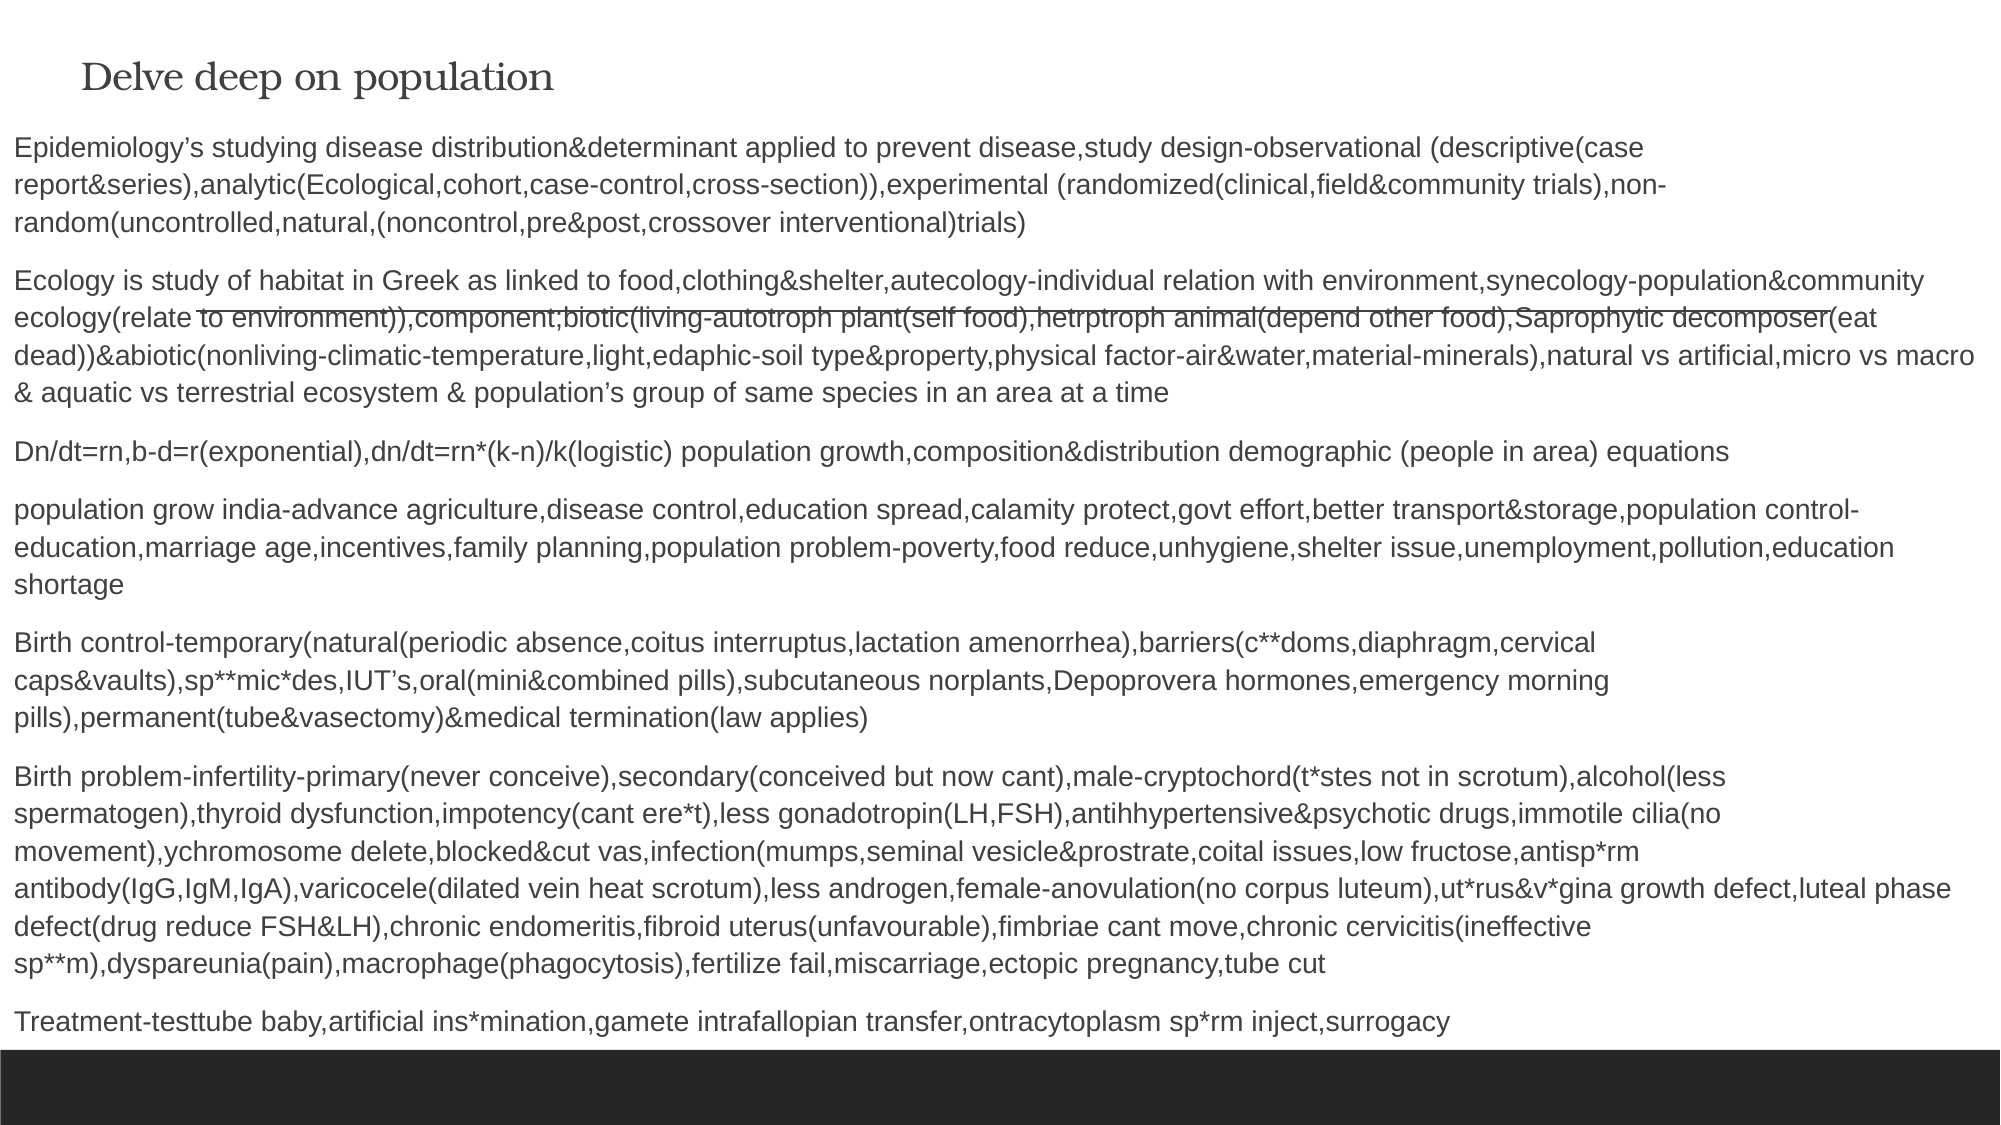

# Delve deep on population
Epidemiology’s studying disease distribution&determinant applied to prevent disease,study design-observational (descriptive(case report&series),analytic(Ecological,cohort,case-control,cross-section)),experimental (randomized(clinical,field&community trials),non-random(uncontrolled,natural,(noncontrol,pre&post,crossover interventional)trials)
Ecology is study of habitat in Greek as linked to food,clothing&shelter,autecology-individual relation with environment,synecology-population&community ecology(relate to environment)),component;biotic(living-autotroph plant(self food),hetrptroph animal(depend other food),Saprophytic decomposer(eat dead))&abiotic(nonliving-climatic-temperature,light,edaphic-soil type&property,physical factor-air&water,material-minerals),natural vs artificial,micro vs macro & aquatic vs terrestrial ecosystem & population’s group of same species in an area at a time
Dn/dt=rn,b-d=r(exponential),dn/dt=rn*(k-n)/k(logistic) population growth,composition&distribution demographic (people in area) equations
population grow india-advance agriculture,disease control,education spread,calamity protect,govt effort,better transport&storage,population control-education,marriage age,incentives,family planning,population problem-poverty,food reduce,unhygiene,shelter issue,unemployment,pollution,education shortage
Birth control-temporary(natural(periodic absence,coitus interruptus,lactation amenorrhea),barriers(c**doms,diaphragm,cervical caps&vaults),sp**mic*des,IUT’s,oral(mini&combined pills),subcutaneous norplants,Depoprovera hormones,emergency morning pills),permanent(tube&vasectomy)&medical termination(law applies)
Birth problem-infertility-primary(never conceive),secondary(conceived but now cant),male-cryptochord(t*stes not in scrotum),alcohol(less spermatogen),thyroid dysfunction,impotency(cant ere*t),less gonadotropin(LH,FSH),antihhypertensive&psychotic drugs,immotile cilia(no movement),ychromosome delete,blocked&cut vas,infection(mumps,seminal vesicle&prostrate,coital issues,low fructose,antisp*rm antibody(IgG,IgM,IgA),varicocele(dilated vein heat scrotum),less androgen,female-anovulation(no corpus luteum),ut*rus&v*gina growth defect,luteal phase defect(drug reduce FSH&LH),chronic endomeritis,fibroid uterus(unfavourable),fimbriae cant move,chronic cervicitis(ineffective sp**m),dyspareunia(pain),macrophage(phagocytosis),fertilize fail,miscarriage,ectopic pregnancy,tube cut
Treatment-testtube baby,artificial ins*mination,gamete intrafallopian transfer,ontracytoplasm sp*rm inject,surrogacy